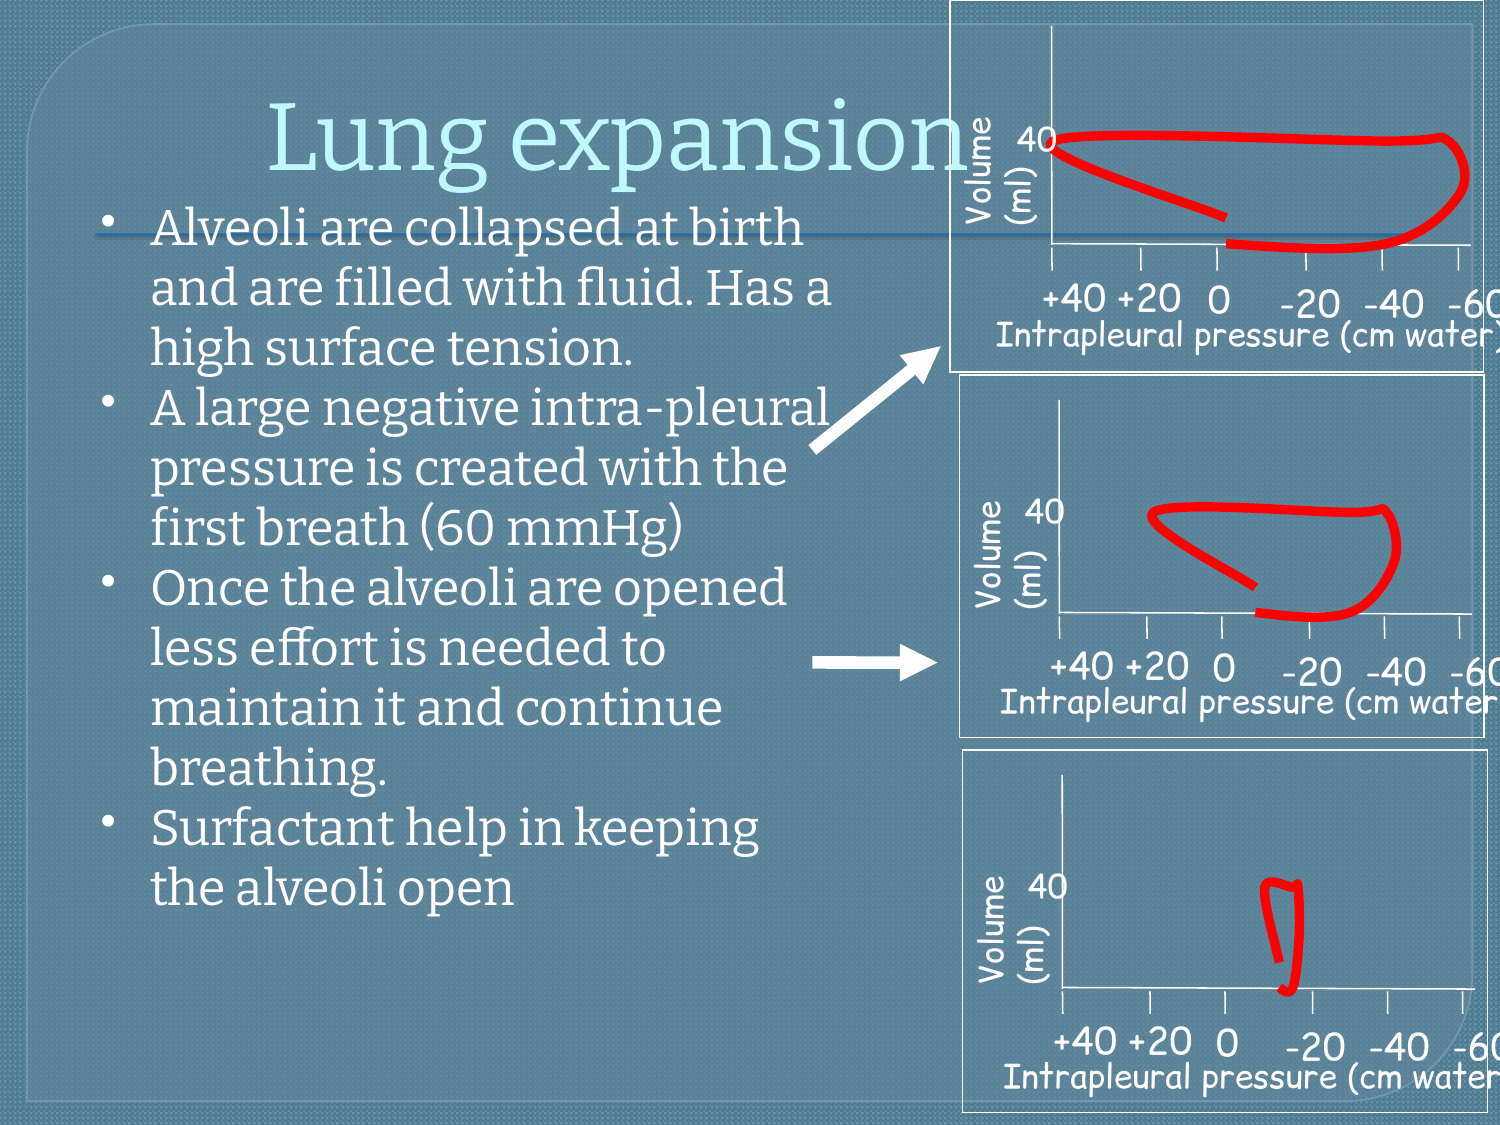

# Lung expansion

Volume  (ml)
40

+40 +20
0
-20  -40  -60
Intrapleural pressure (cm water)

Alveoli are collapsed at birth and are filled with fluid. Has a high surface tension.
A large negative intra-pleural pressure is created with the first breath (60 mmHg)
Once the alveoli are opened less effort is needed to maintain it and continue breathing.
Surfactant help in keeping the alveoli open

Volume  (ml)
40

+40 +20
0
-20  -40  -60
Intrapleural pressure (cm water)

Volume  (ml)
40

+40 +20
0
-20  -40  -60
Intrapleural pressure (cm water)